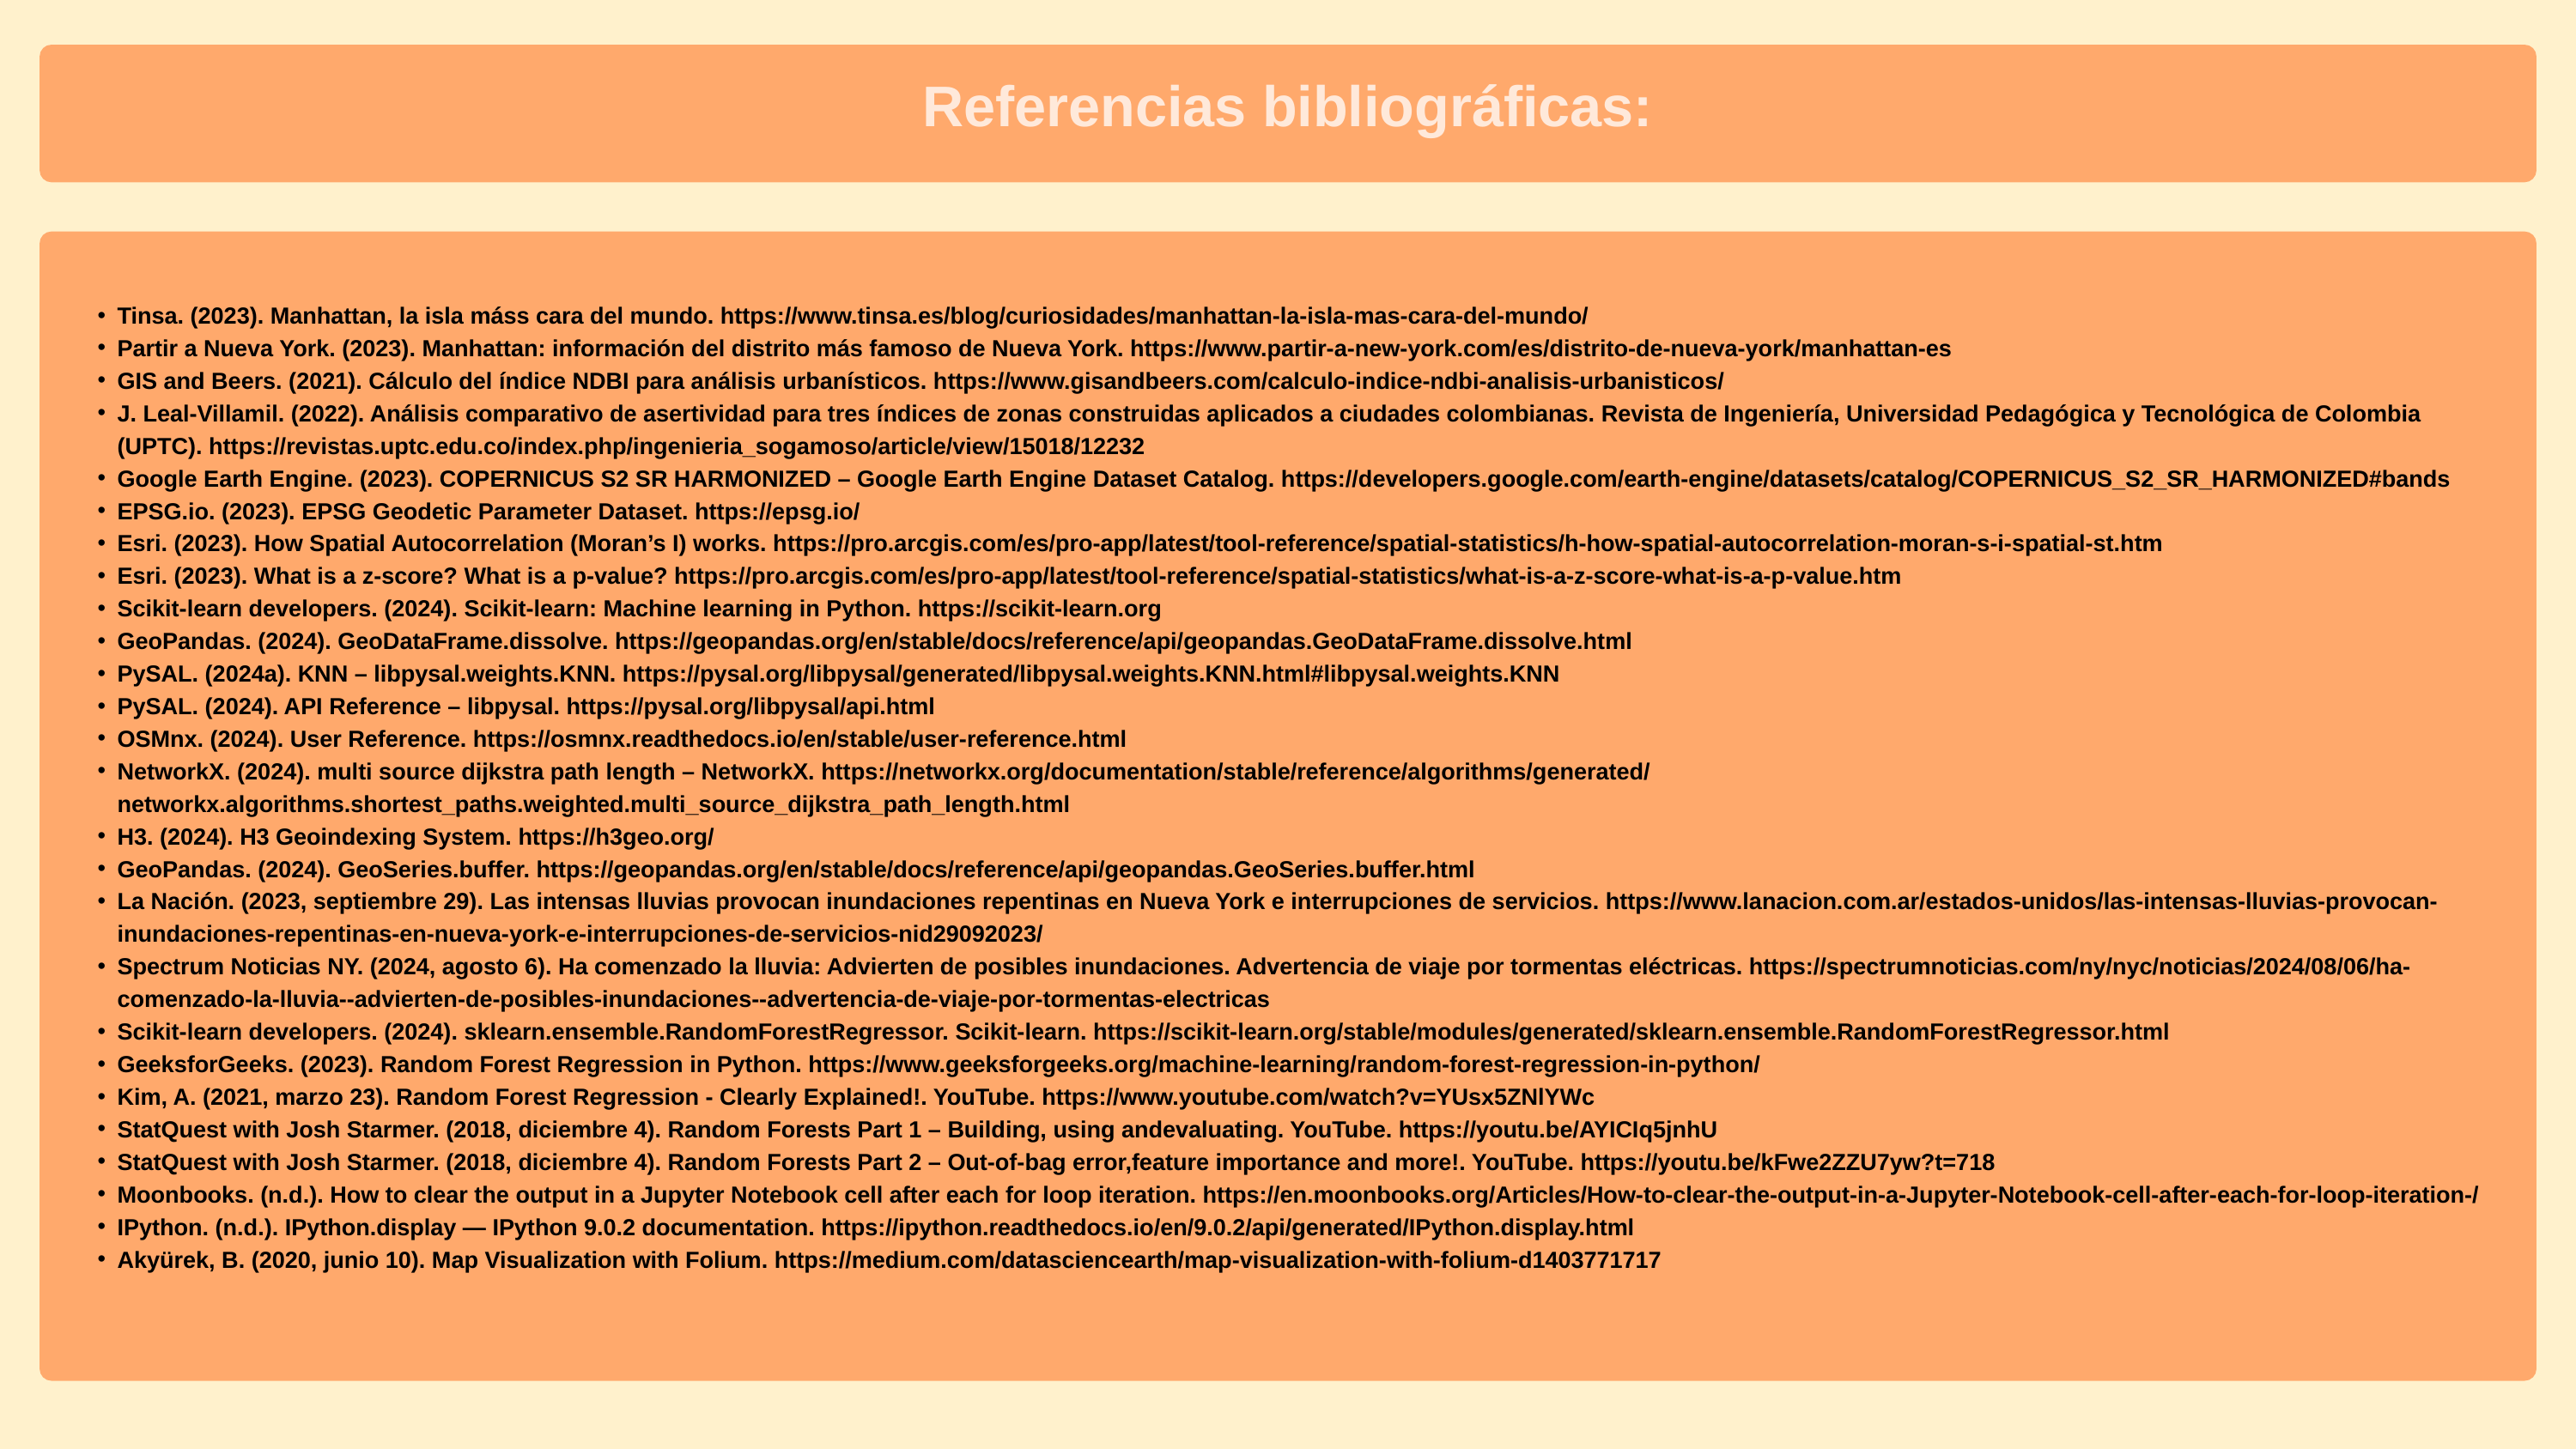

Referencias bibliográficas:

Tinsa. (2023). Manhattan, la isla máss cara del mundo. https://www.tinsa.es/blog/curiosidades/manhattan-la-isla-mas-cara-del-mundo/
Partir a Nueva York. (2023). Manhattan: información del distrito más famoso de Nueva York. https://www.partir-a-new-york.com/es/distrito-de-nueva-york/manhattan-es
GIS and Beers. (2021). Cálculo del índice NDBI para análisis urbanísticos. https://www.gisandbeers.com/calculo-indice-ndbi-analisis-urbanisticos/
J. Leal-Villamil. (2022). Análisis comparativo de asertividad para tres índices de zonas construidas aplicados a ciudades colombianas. Revista de Ingeniería, Universidad Pedagógica y Tecnológica de Colombia (UPTC). https://revistas.uptc.edu.co/index.php/ingenieria_sogamoso/article/view/15018/12232
Google Earth Engine. (2023). COPERNICUS S2 SR HARMONIZED – Google Earth Engine Dataset Catalog. https://developers.google.com/earth-engine/datasets/catalog/COPERNICUS_S2_SR_HARMONIZED#bands
EPSG.io. (2023). EPSG Geodetic Parameter Dataset. https://epsg.io/
Esri. (2023). How Spatial Autocorrelation (Moran’s I) works. https://pro.arcgis.com/es/pro-app/latest/tool-reference/spatial-statistics/h-how-spatial-autocorrelation-moran-s-i-spatial-st.htm
Esri. (2023). What is a z-score? What is a p-value? https://pro.arcgis.com/es/pro-app/latest/tool-reference/spatial-statistics/what-is-a-z-score-what-is-a-p-value.htm
Scikit-learn developers. (2024). Scikit-learn: Machine learning in Python. https://scikit-learn.org
GeoPandas. (2024). GeoDataFrame.dissolve. https://geopandas.org/en/stable/docs/reference/api/geopandas.GeoDataFrame.dissolve.html
PySAL. (2024a). KNN – libpysal.weights.KNN. https://pysal.org/libpysal/generated/libpysal.weights.KNN.html#libpysal.weights.KNN
PySAL. (2024). API Reference – libpysal. https://pysal.org/libpysal/api.html
OSMnx. (2024). User Reference. https://osmnx.readthedocs.io/en/stable/user-reference.html
NetworkX. (2024). multi source dijkstra path length – NetworkX. https://networkx.org/documentation/stable/reference/algorithms/generated/networkx.algorithms.shortest_paths.weighted.multi_source_dijkstra_path_length.html
H3. (2024). H3 Geoindexing System. https://h3geo.org/
GeoPandas. (2024). GeoSeries.buffer. https://geopandas.org/en/stable/docs/reference/api/geopandas.GeoSeries.buffer.html
La Nación. (2023, septiembre 29). Las intensas lluvias provocan inundaciones repentinas en Nueva York e interrupciones de servicios. https://www.lanacion.com.ar/estados-unidos/las-intensas-lluvias-provocan-inundaciones-repentinas-en-nueva-york-e-interrupciones-de-servicios-nid29092023/
Spectrum Noticias NY. (2024, agosto 6). Ha comenzado la lluvia: Advierten de posibles inundaciones. Advertencia de viaje por tormentas eléctricas. https://spectrumnoticias.com/ny/nyc/noticias/2024/08/06/ha-comenzado-la-lluvia--advierten-de-posibles-inundaciones--advertencia-de-viaje-por-tormentas-electricas
Scikit-learn developers. (2024). sklearn.ensemble.RandomForestRegressor. Scikit-learn. https://scikit-learn.org/stable/modules/generated/sklearn.ensemble.RandomForestRegressor.html
GeeksforGeeks. (2023). Random Forest Regression in Python. https://www.geeksforgeeks.org/machine-learning/random-forest-regression-in-python/
Kim, A. (2021, marzo 23). Random Forest Regression - Clearly Explained!. YouTube. https://www.youtube.com/watch?v=YUsx5ZNlYWc
StatQuest with Josh Starmer. (2018, diciembre 4). Random Forests Part 1 – Building, using andevaluating. YouTube. https://youtu.be/AYICIq5jnhU
StatQuest with Josh Starmer. (2018, diciembre 4). Random Forests Part 2 – Out-of-bag error,feature importance and more!. YouTube. https://youtu.be/kFwe2ZZU7yw?t=718
Moonbooks. (n.d.). How to clear the output in a Jupyter Notebook cell after each for loop iteration. https://en.moonbooks.org/Articles/How-to-clear-the-output-in-a-Jupyter-Notebook-cell-after-each-for-loop-iteration-/
IPython. (n.d.). IPython.display — IPython 9.0.2 documentation. https://ipython.readthedocs.io/en/9.0.2/api/generated/IPython.display.html
Akyürek, B. (2020, junio 10). Map Visualization with Folium. https://medium.com/datasciencearth/map-visualization-with-folium-d1403771717